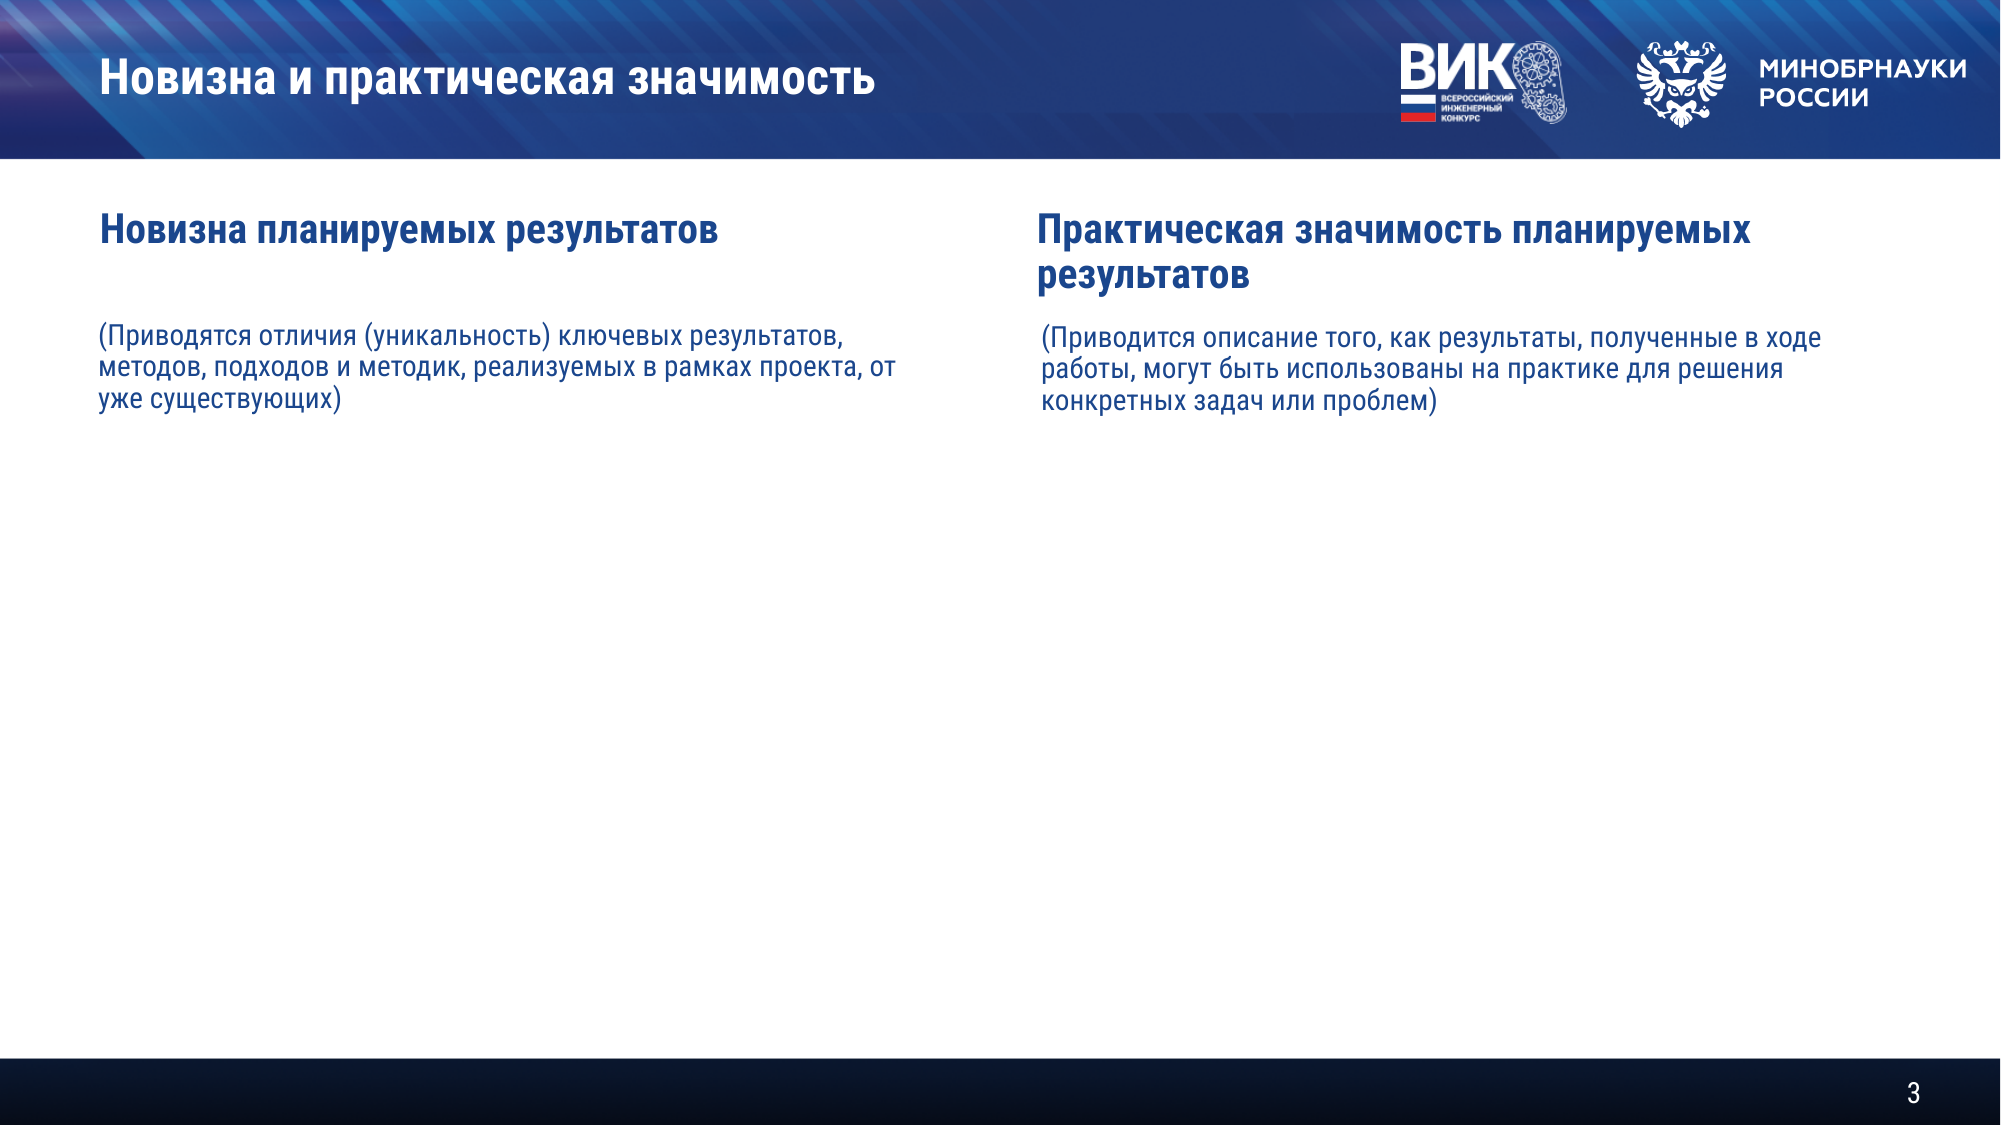

# Новизна и практическая значимость
Новизна планируемых результатов
Практическая значимость планируемых результатов
(Приводятся отличия (уникальность) ключевых результатов, методов, подходов и методик, реализуемых в рамках проекта, от уже существующих)
(Приводится описание того, как результаты, полученные в ходе работы, могут быть использованы на практике для решения конкретных задач или проблем)